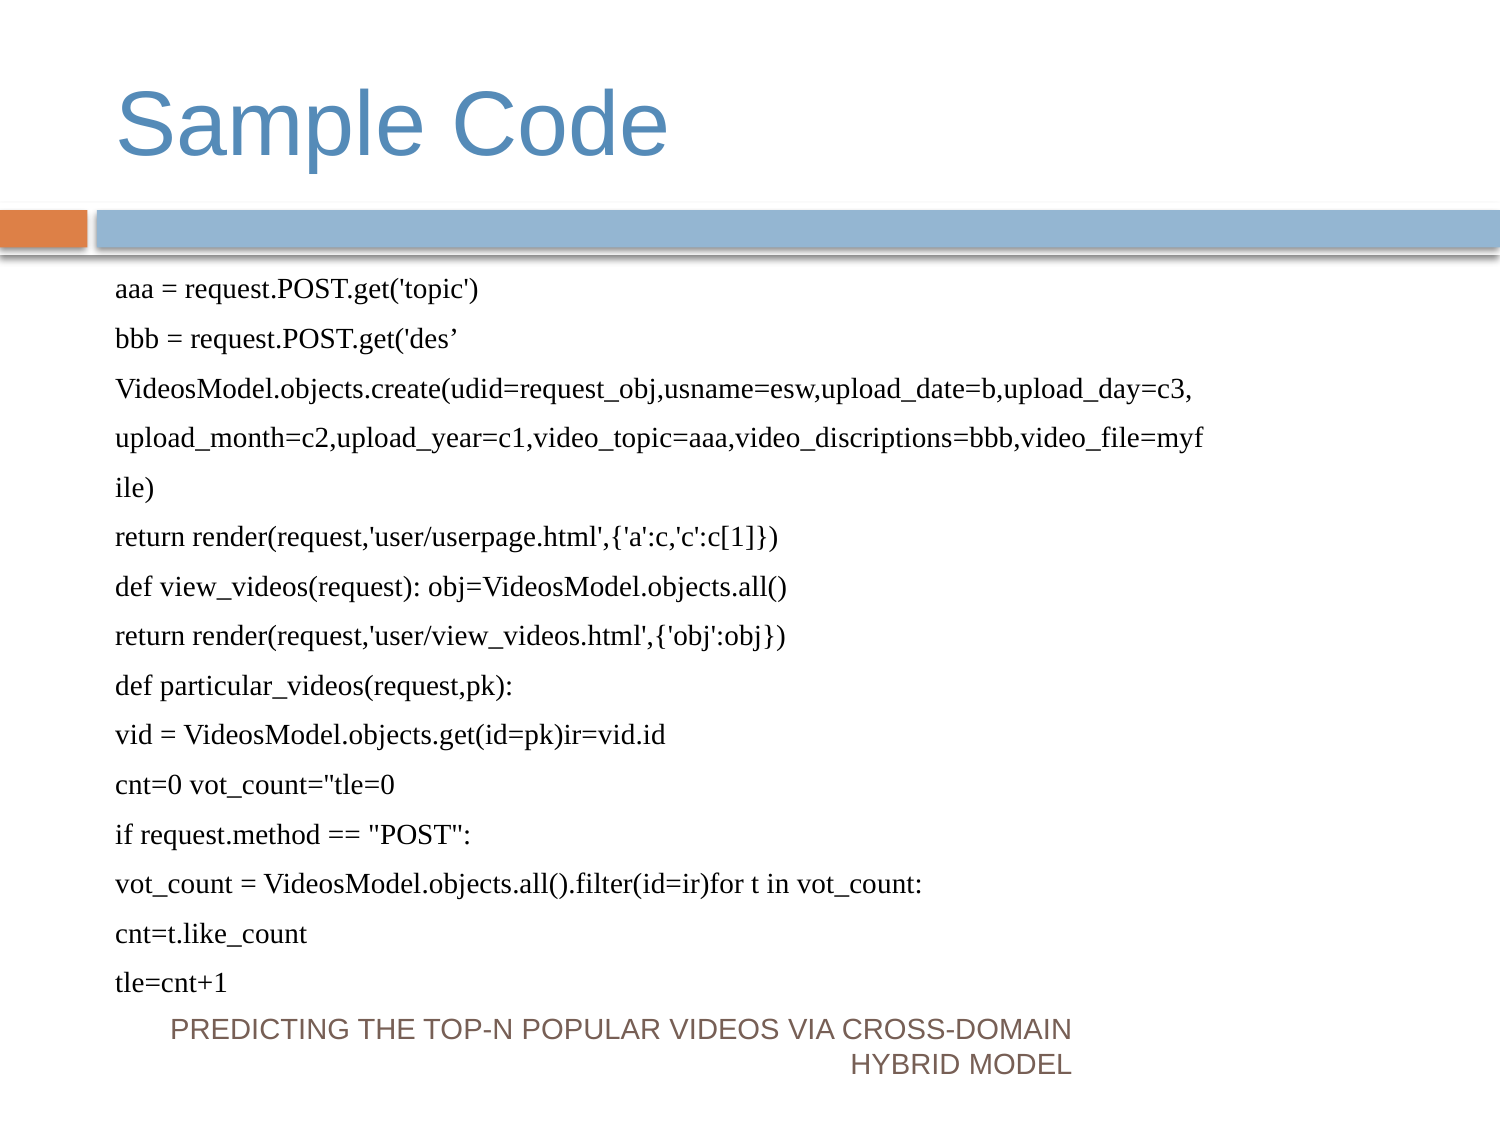

# Sample Code
aaa = request.POST.get('topic')
bbb = request.POST.get('des’
VideosModel.objects.create(udid=request_obj,usname=esw,upload_date=b,upload_day=c3,
upload_month=c2,upload_year=c1,video_topic=aaa,video_discriptions=bbb,video_file=myf
ile)
return render(request,'user/userpage.html',{'a':c,'c':c[1]})
def view_videos(request): obj=VideosModel.objects.all()
return render(request,'user/view_videos.html',{'obj':obj})
def particular_videos(request,pk):
vid = VideosModel.objects.get(id=pk)ir=vid.id
cnt=0 vot_count=''tle=0
if request.method == "POST":
vot_count = VideosModel.objects.all().filter(id=ir)for t in vot_count:
cnt=t.like_count
tle=cnt+1

PREDICTING THE TOP-N POPULAR VIDEOS VIA CROSS-DOMAIN HYBRID MODEL